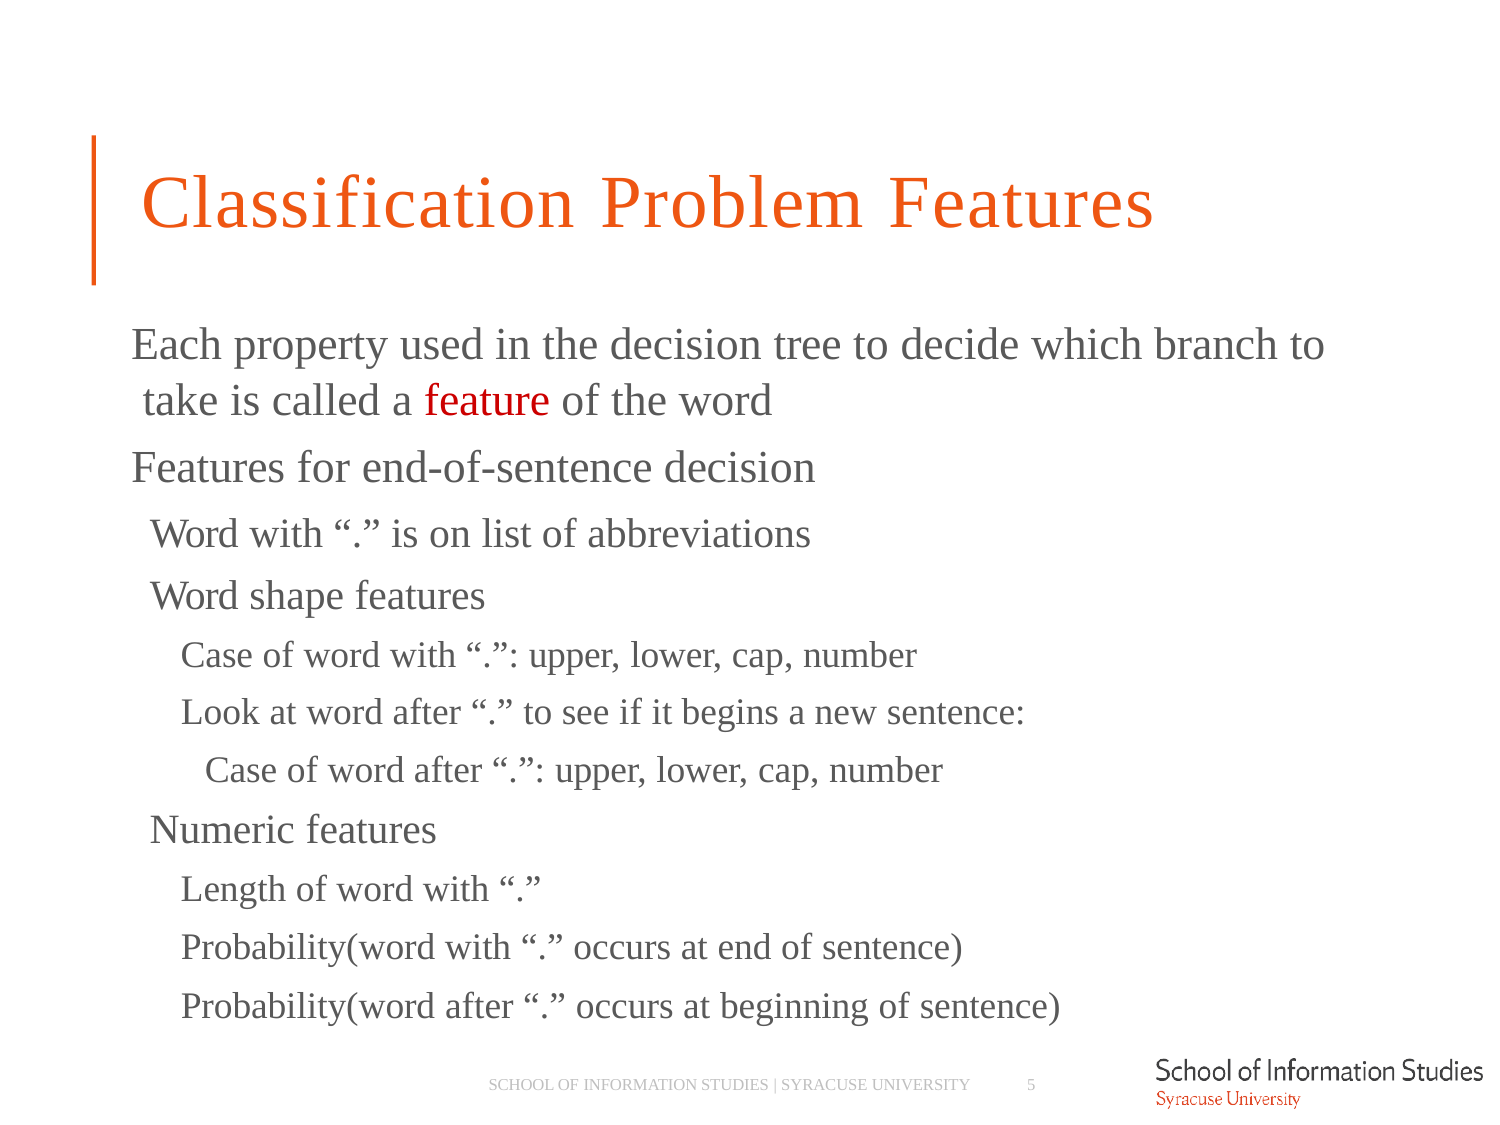

# Classification Problem Features
Each property used in the decision tree to decide which branch to  take is called a feature of the word
Features for end-of-sentence decision
­ Word with “.” is on list of abbreviations
­ Word shape features
­ Case of word with “.”: upper, lower, cap, number
­ Look at word after “.” to see if it begins a new sentence:
­ Case of word after “.”: upper, lower, cap, number
­ Numeric features
­ Length of word with “.”
­ Probability(word with “.” occurs at end of sentence)
­ Probability(word after “.” occurs at beginning of sentence)
SCHOOL OF INFORMATION STUDIES | SYRACUSE UNIVERSITY
5